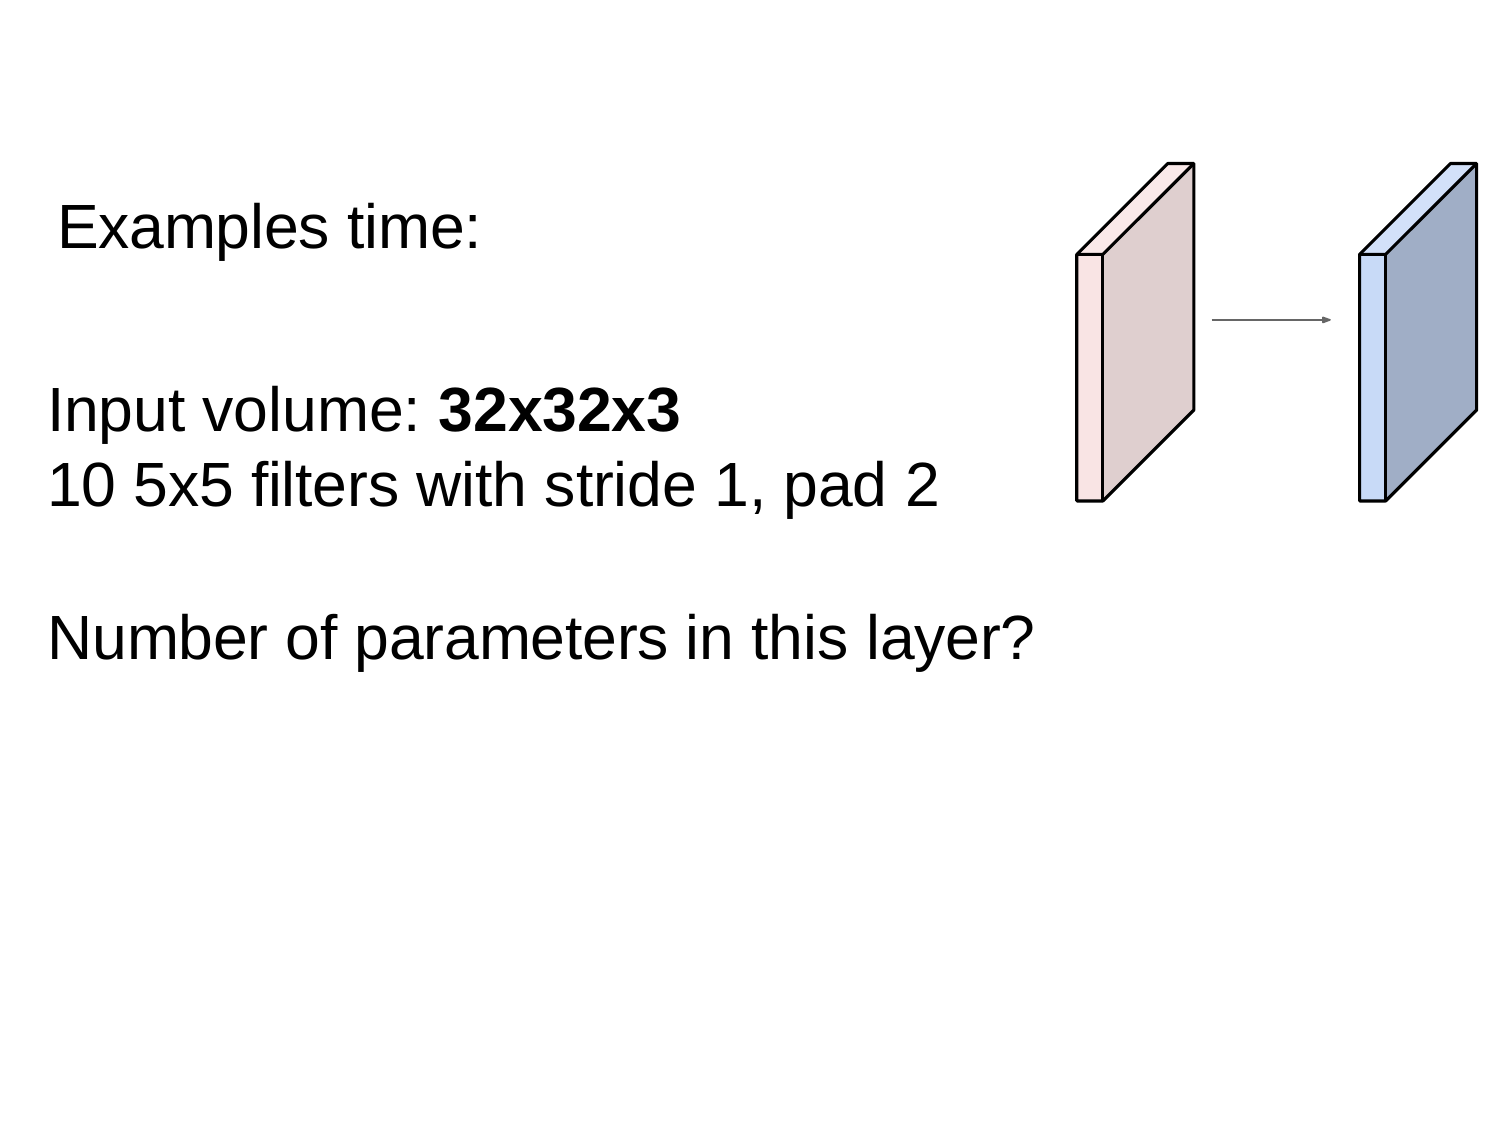

Examples time:

Input volume: 32x32x3
10 5x5 filters with stride 1, pad 2

Number of parameters in this layer?

Fei-Fei Li & Justin Johnson & Serena Yeung	Lecture 5 -	April 17, 2018
Lecture 5 - 47
April 17, 2018
Fei-Fei Li & Justin Johnson & Serena Yeung